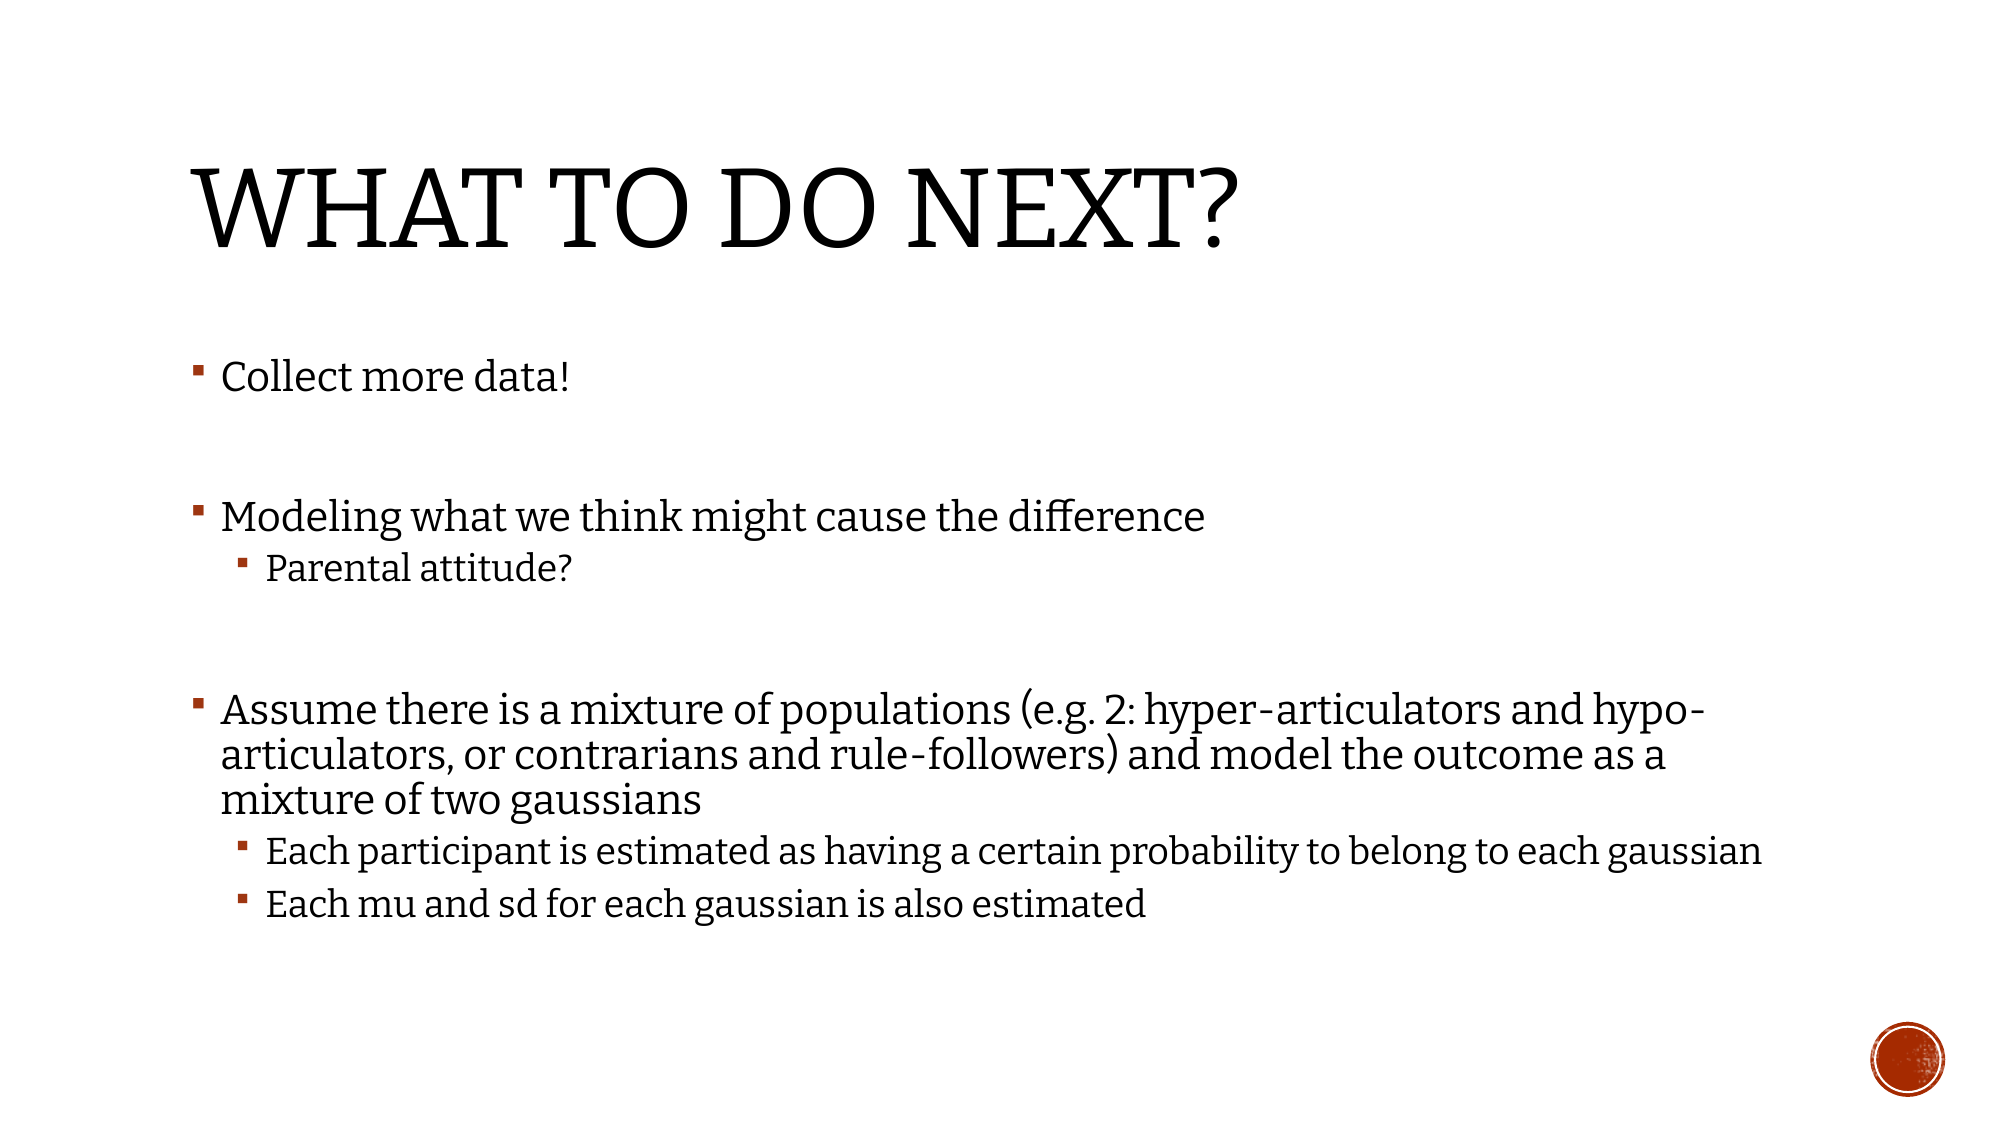

# What to do next?
Collect more data!

Modeling what we think might cause the difference
Parental attitude?

Assume there is a mixture of populations (e.g. 2: hyper-articulators and hypo-articulators, or contrarians and rule-followers) and model the outcome as a mixture of two gaussians
Each participant is estimated as having a certain probability to belong to each gaussian
Each mu and sd for each gaussian is also estimated